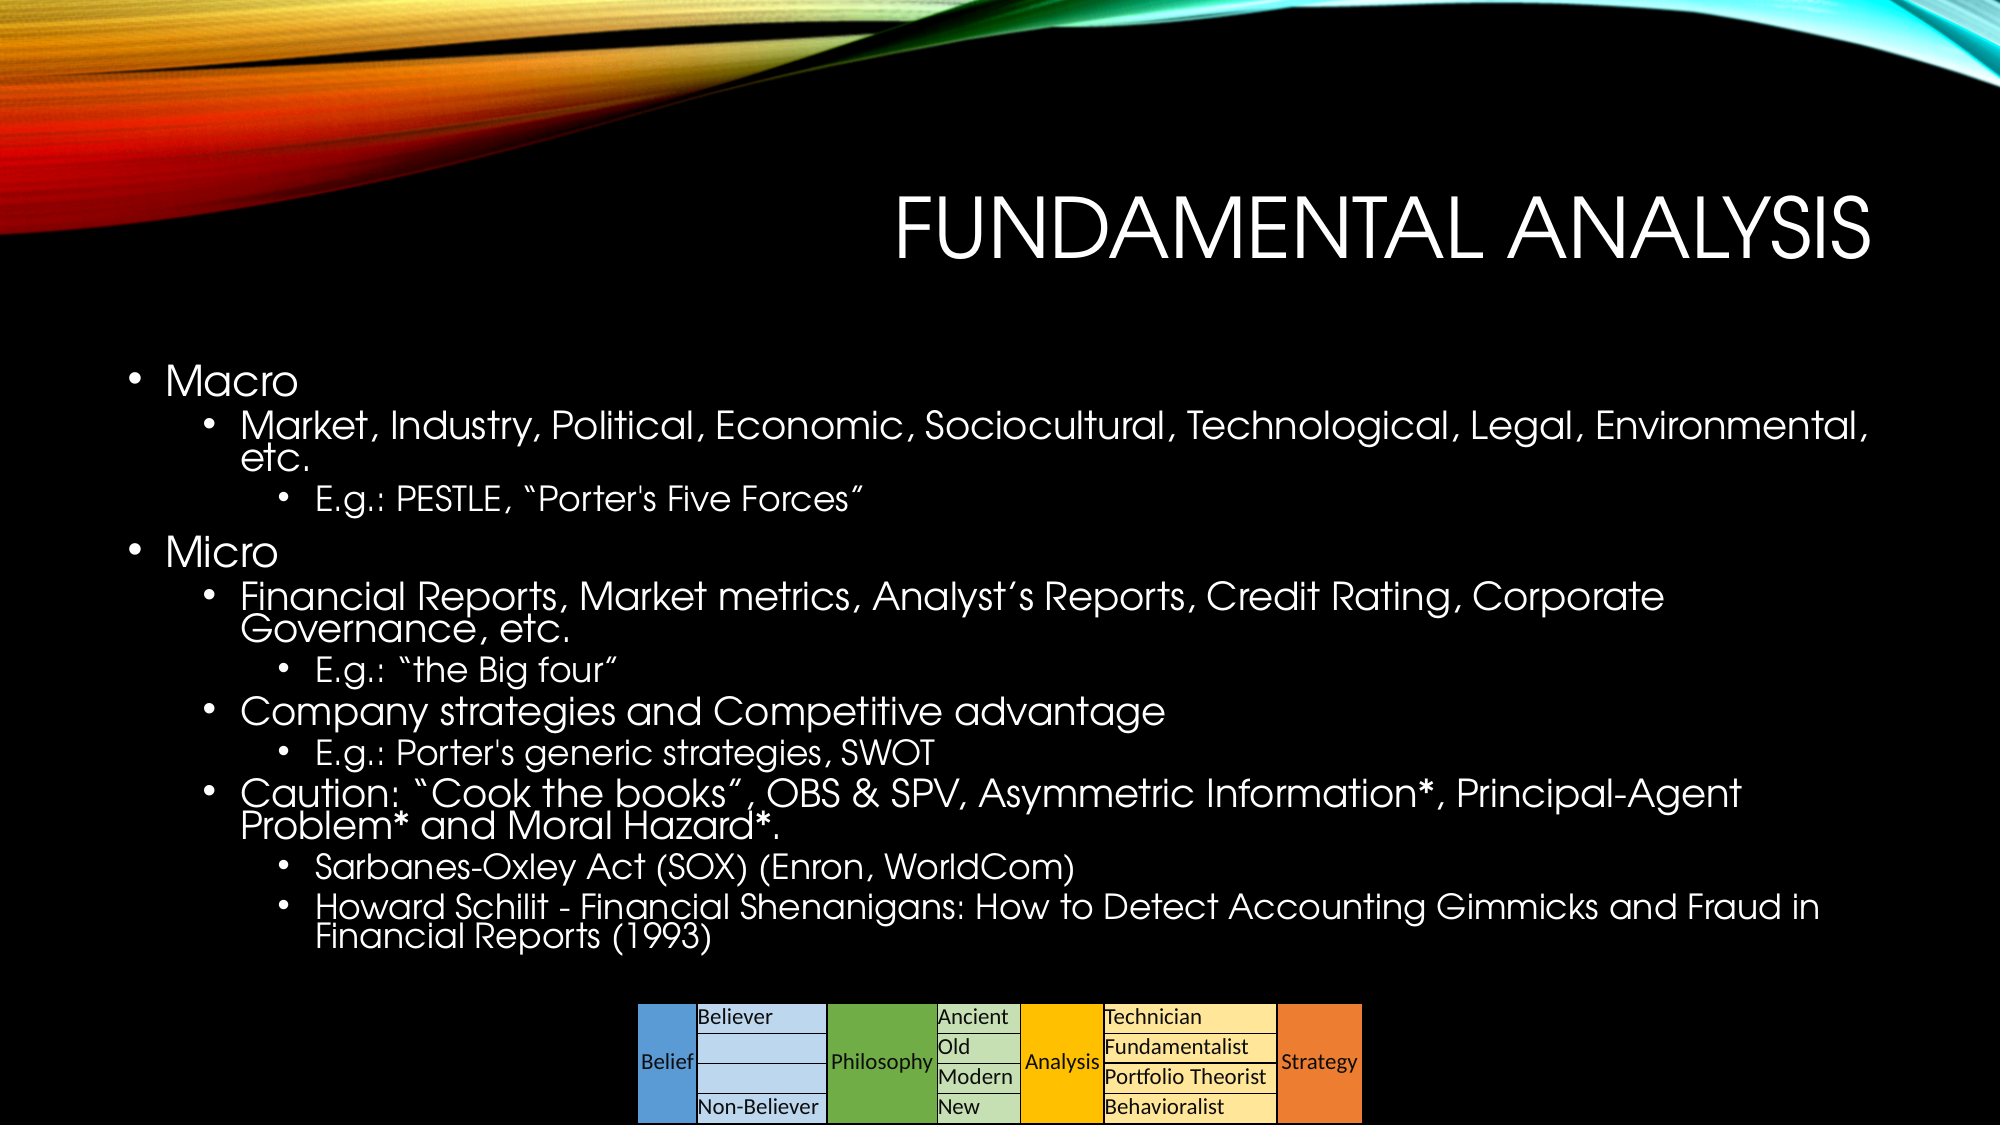

# FUNDAMENTAL ANALYSIS
Macro
Market, Industry, Political, Economic, Sociocultural, Technological, Legal, Environmental, etc.
E.g.: PESTLE, “Porter's Five Forces”
Micro
Financial Reports, Market metrics, Analyst’s Reports, Credit Rating, Corporate Governance, etc.
E.g.: “the Big four”
Company strategies and Competitive advantage
E.g.: Porter's generic strategies, SWOT
Caution: “Cook the books”, OBS & SPV, Asymmetric Information*, Principal-Agent Problem* and Moral Hazard*.
Sarbanes-Oxley Act (SOX) (Enron, WorldCom)
Howard Schilit - Financial Shenanigans: How to Detect Accounting Gimmicks and Fraud in Financial Reports (1993)

| Belief | Believer | Philosophy | Ancient | Analysis | Technician | Strategy |
| --- | --- | --- | --- | --- | --- | --- |
|  |  |  | Old |  | Fundamentalist |  |
|  |  |  | Modern |  | Portfolio Theorist |  |
|  | Non-Believer |  | New |  | Behavioralist |  |